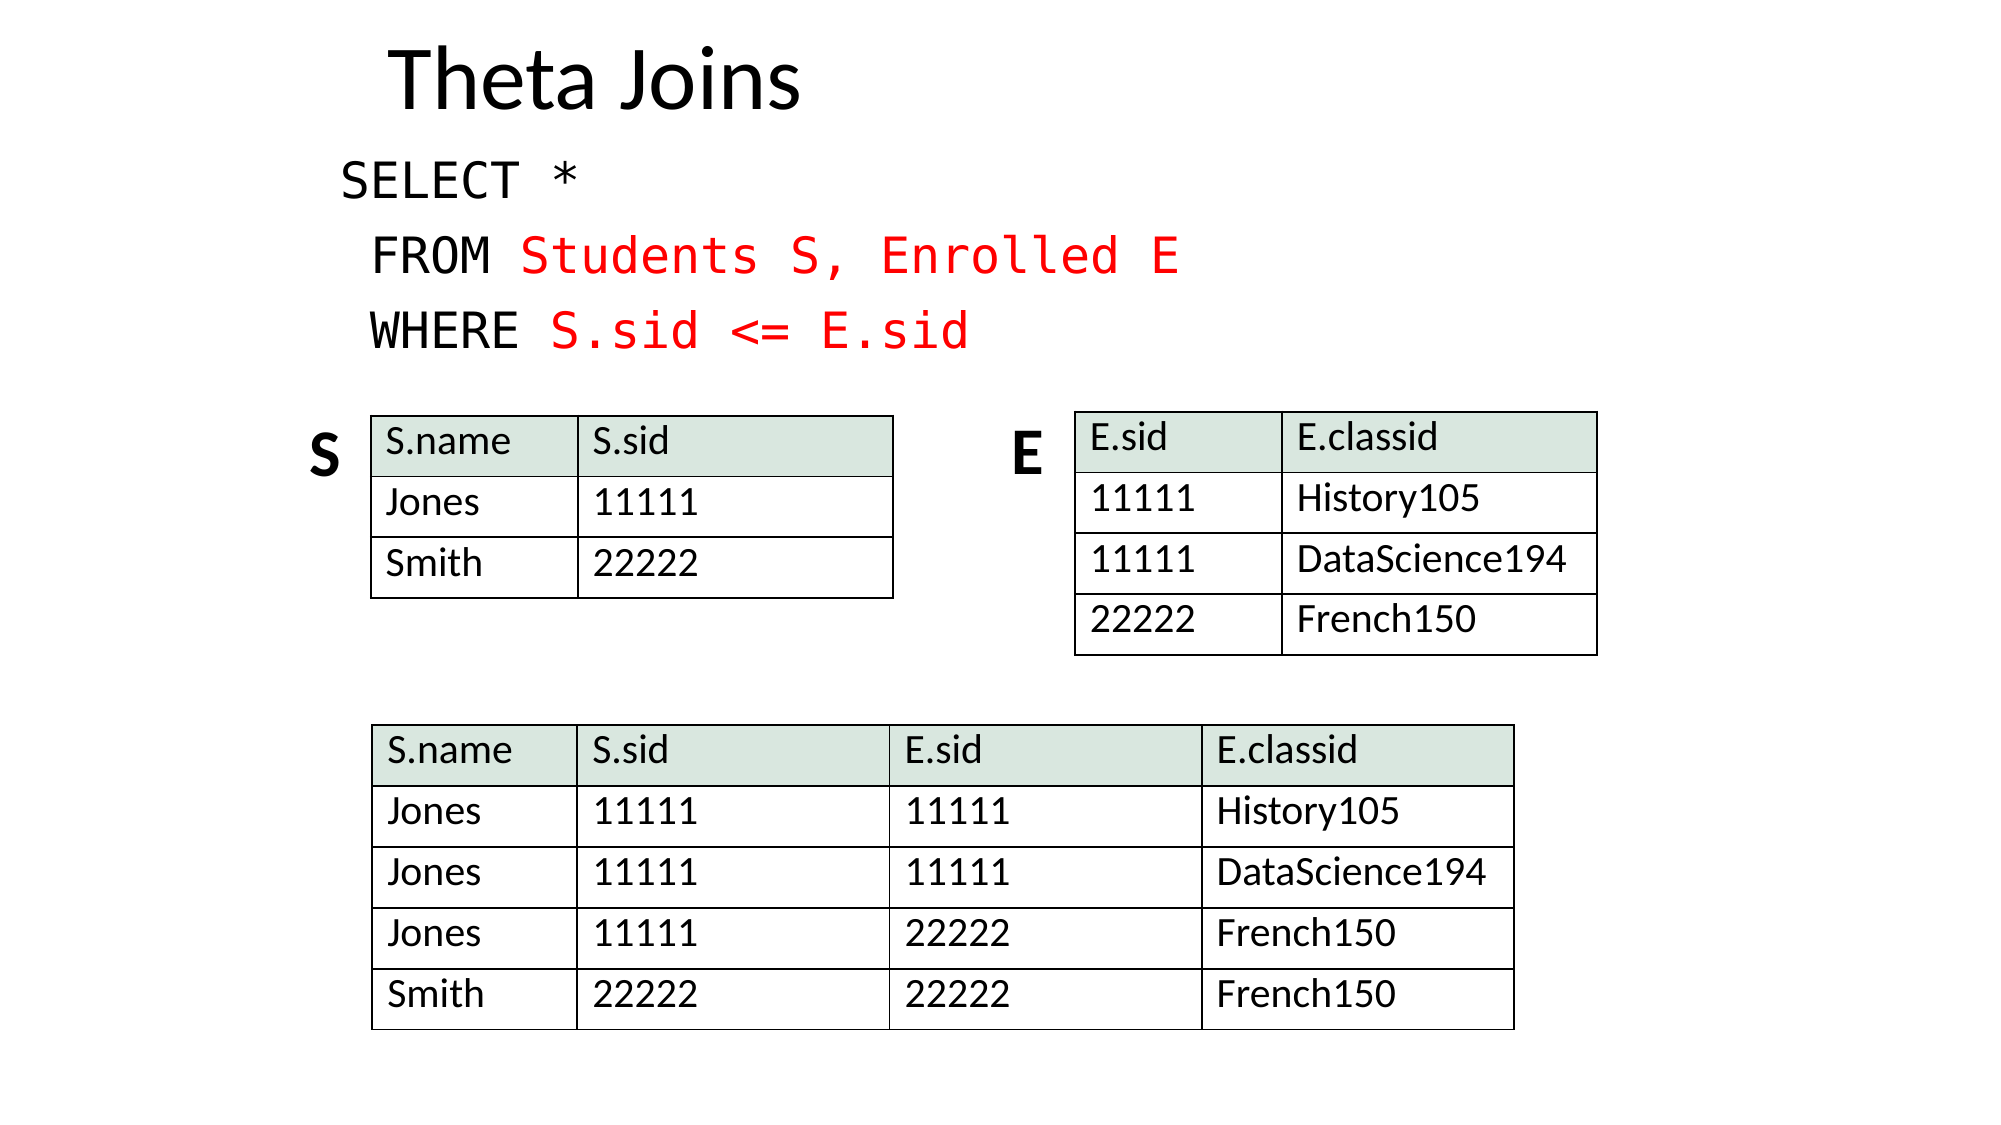

# Theta Joins
SELECT *
 FROM Students S, Enrolled E
 WHERE S.sid <= E.sid
E
S
| E.sid | E.classid |
| --- | --- |
| 11111 | History105 |
| 11111 | DataScience194 |
| 22222 | French150 |
| S.name | S.sid |
| --- | --- |
| Jones | 11111 |
| Smith | 22222 |
| S.name | S.sid | E.sid | E.classid |
| --- | --- | --- | --- |
| Jones | 11111 | 11111 | History105 |
| Jones | 11111 | 11111 | DataScience194 |
| Jones | 11111 | 22222 | French150 |
| Smith | 22222 | 22222 | French150 |